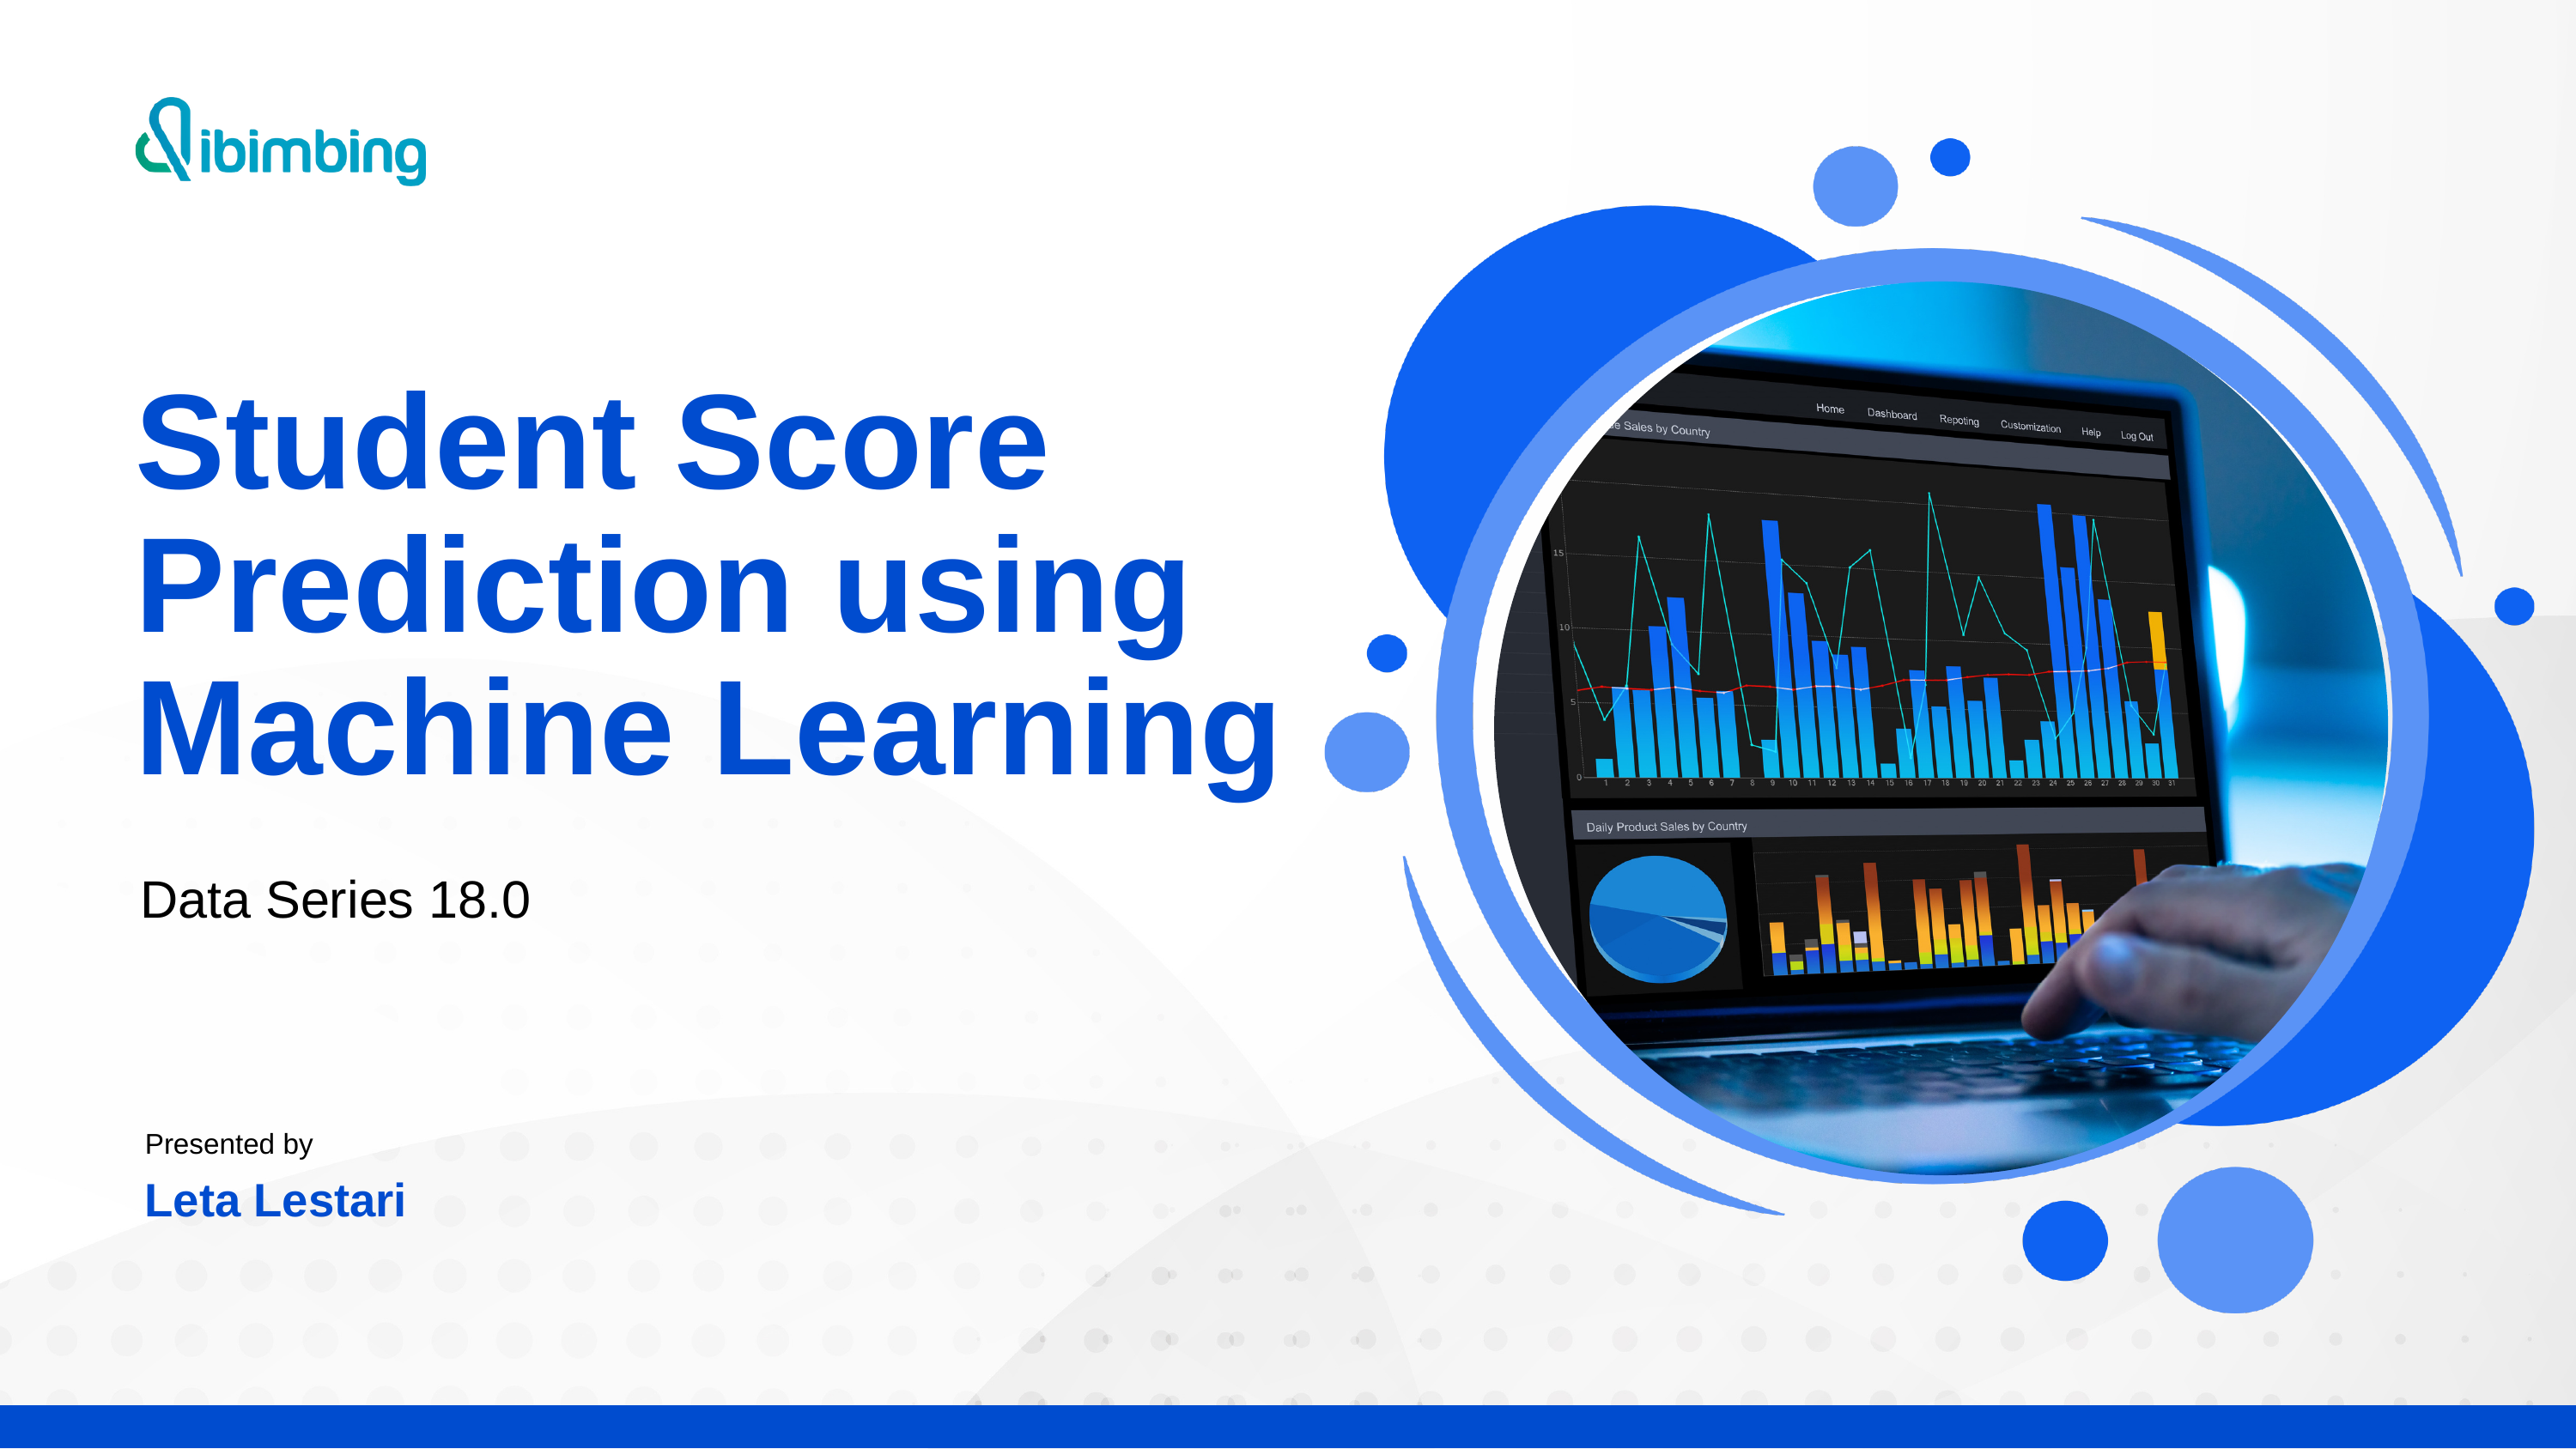

Student Score Prediction using Machine Learning
Data Series 18.0
Presented by
Leta Lestari